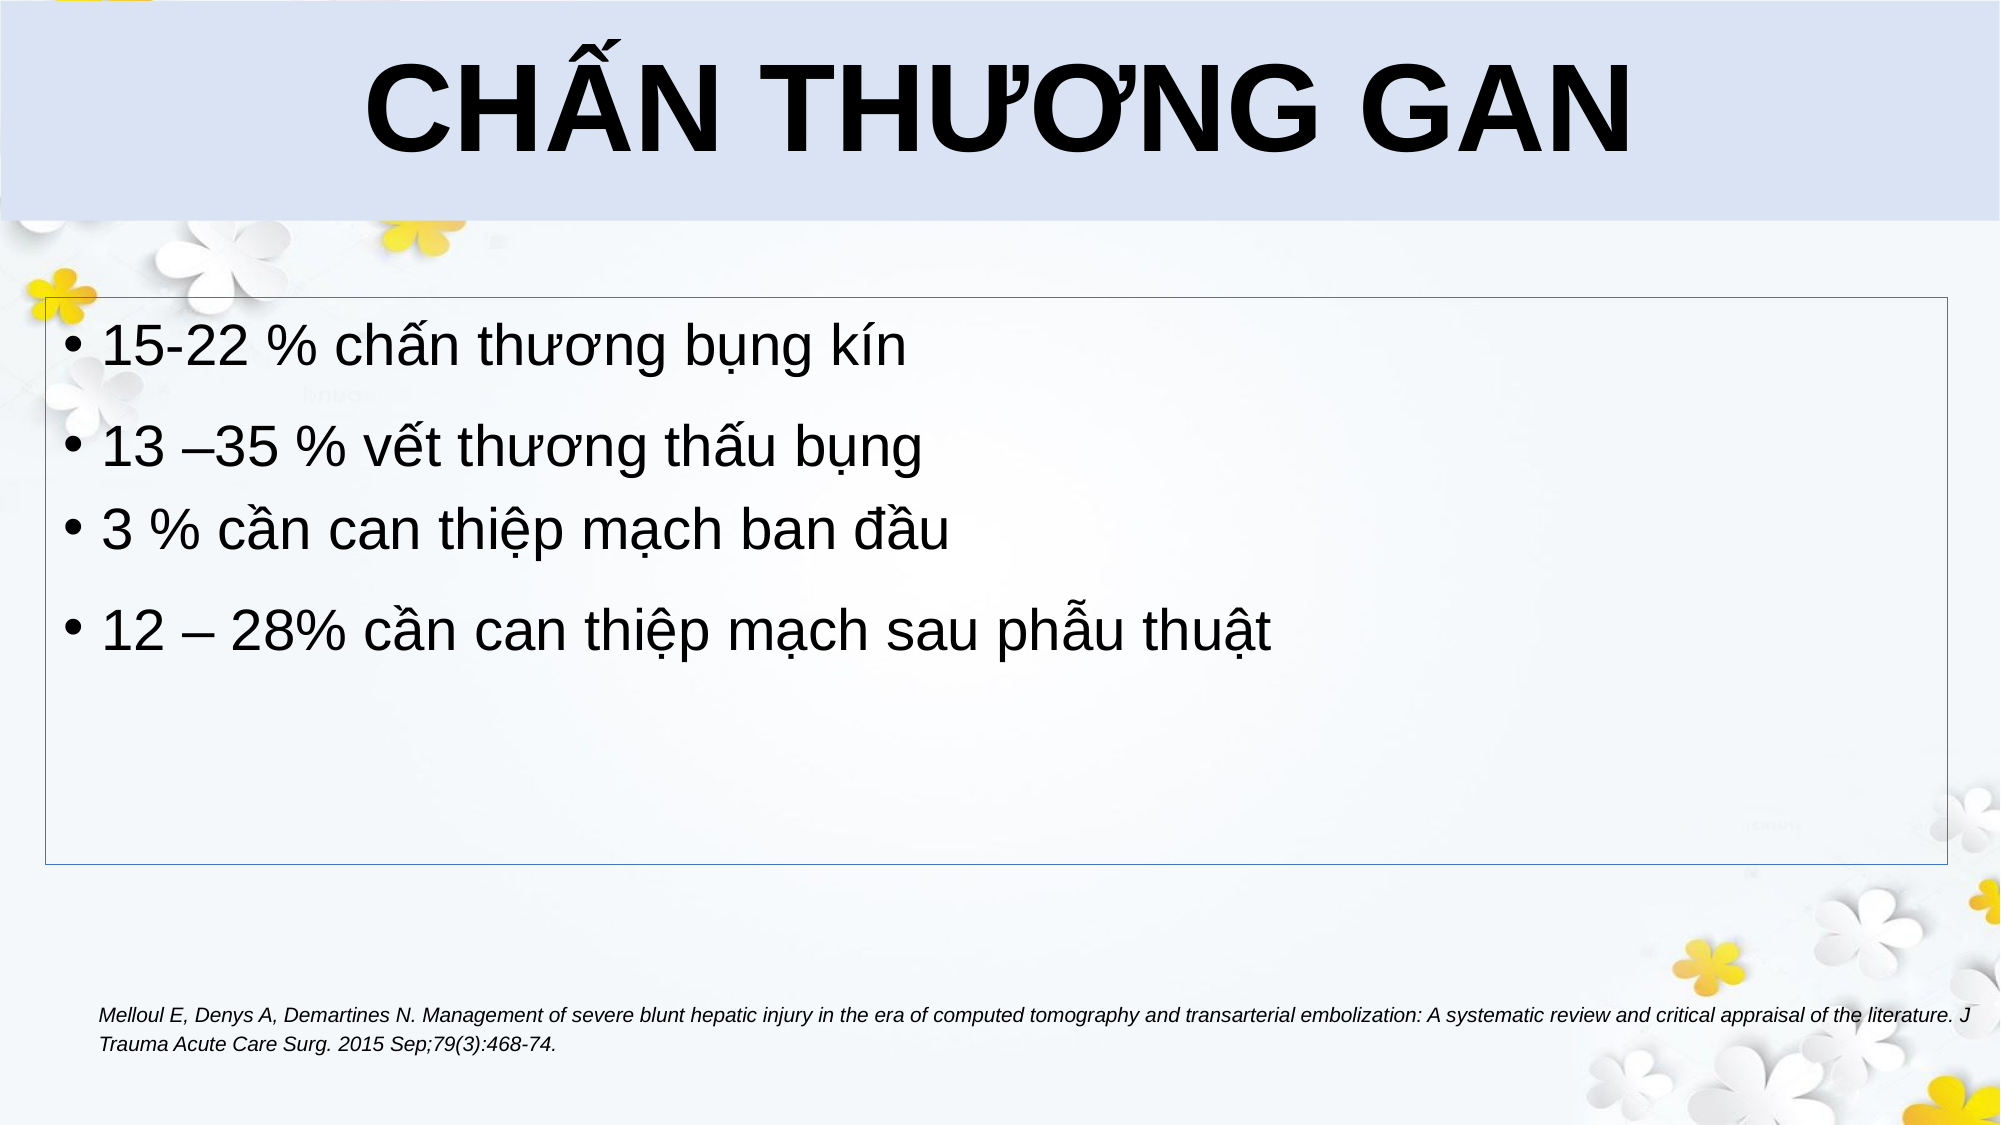

# CHẤN THƯƠNG GAN
15-22 % chấn thương bụng kín
13 –35 % vết thương thấu bụng
3 % cần can thiệp mạch ban đầu
12 – 28% cần can thiệp mạch sau phẫu thuật
Melloul E, Denys A, Demartines N. Management of severe blunt hepatic injury in the era of computed tomography and transarterial embolization: A systematic review and critical appraisal of the literature. J Trauma Acute Care Surg. 2015 Sep;79(3):468-74.